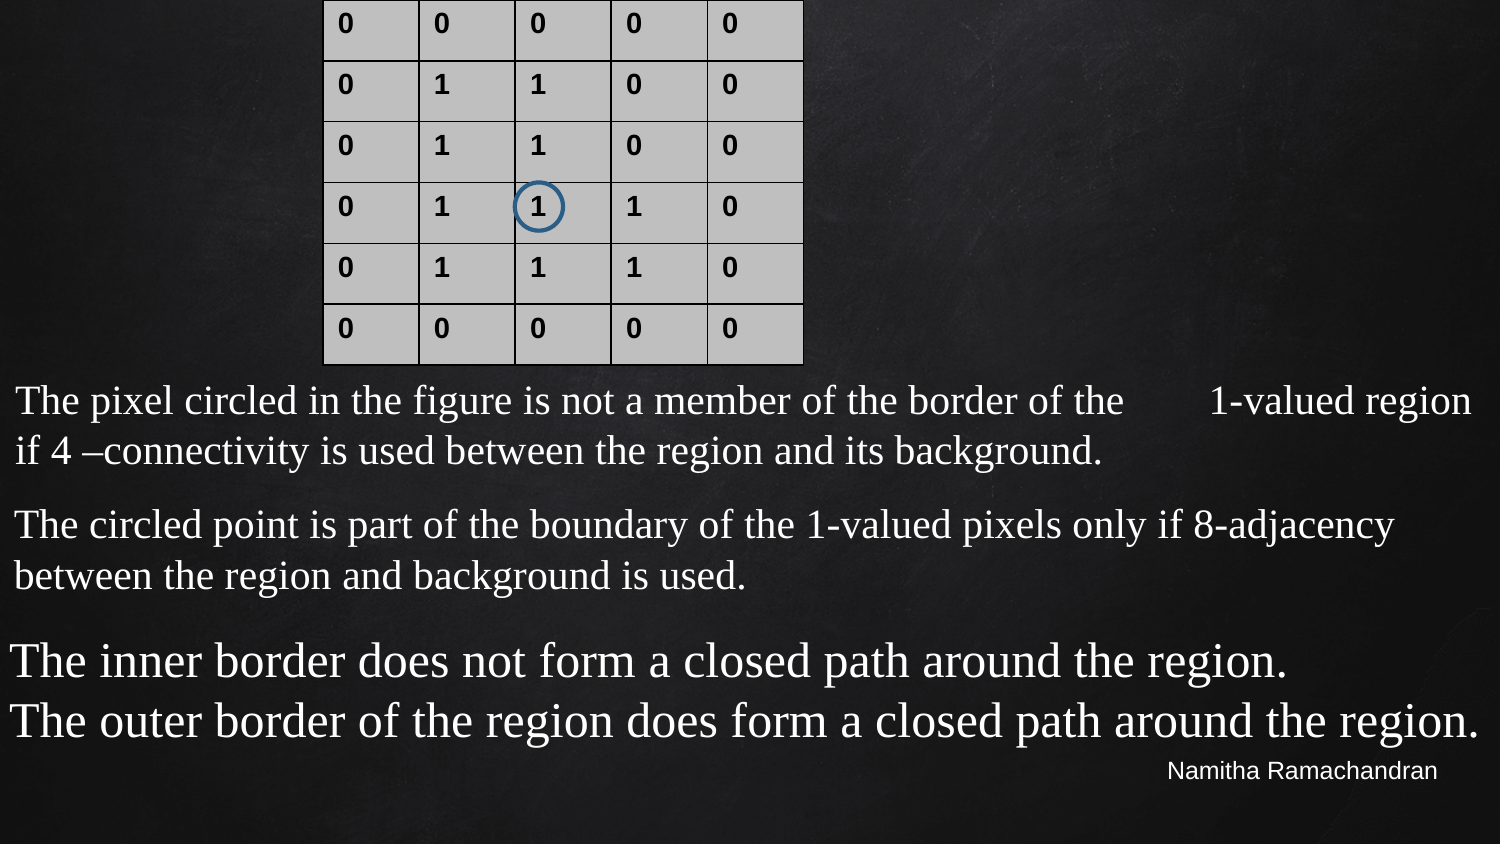

| 0 | 0 | 0 | 0 | 0 |
| --- | --- | --- | --- | --- |
| 0 | 1 | 1 | 0 | 0 |
| 0 | 1 | 1 | 0 | 0 |
| 0 | 1 | 1 | 1 | 0 |
| 0 | 1 | 1 | 1 | 0 |
| 0 | 0 | 0 | 0 | 0 |

The pixel circled in the figure is not a member of the border of the        1-valued region if 4 –connectivity is used between the region and its background.
The circled point is part of the boundary of the 1-valued pixels only if 8-adjacency between the region and background is used.
The inner border does not form a closed path around the region.
The outer border of the region does form a closed path around the region.